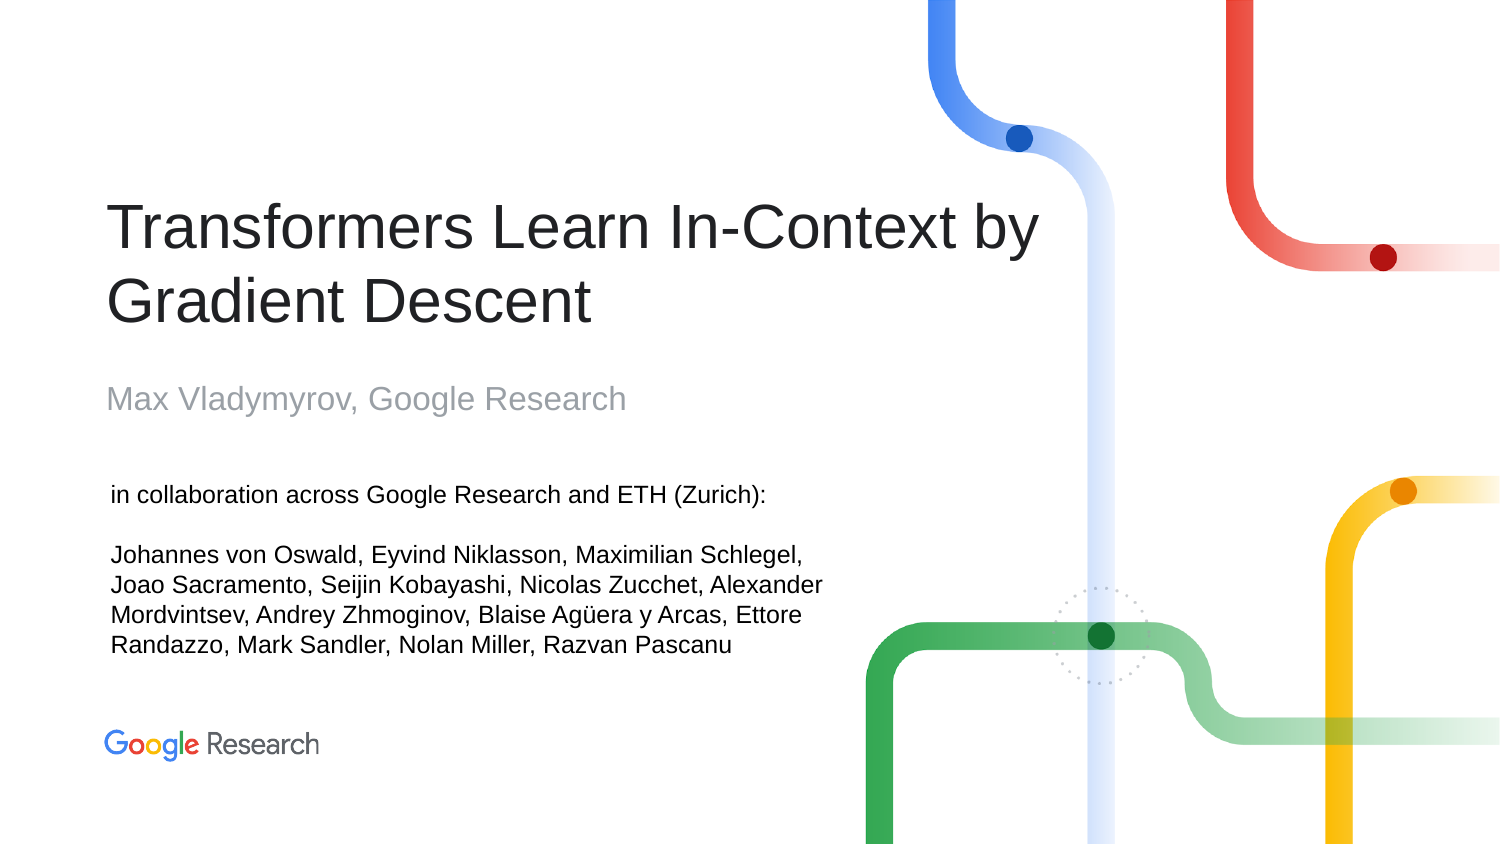

# Transformers Learn In-Context by Gradient Descent
Max Vladymyrov, Google Research
in collaboration across Google Research and ETH (Zurich):

Johannes von Oswald, Eyvind Niklasson, Maximilian Schlegel, Joao Sacramento, Seijin Kobayashi, Nicolas Zucchet, Alexander Mordvintsev, Andrey Zhmoginov, Blaise Agüera y Arcas, Ettore Randazzo, Mark Sandler, Nolan Miller, Razvan Pascanu